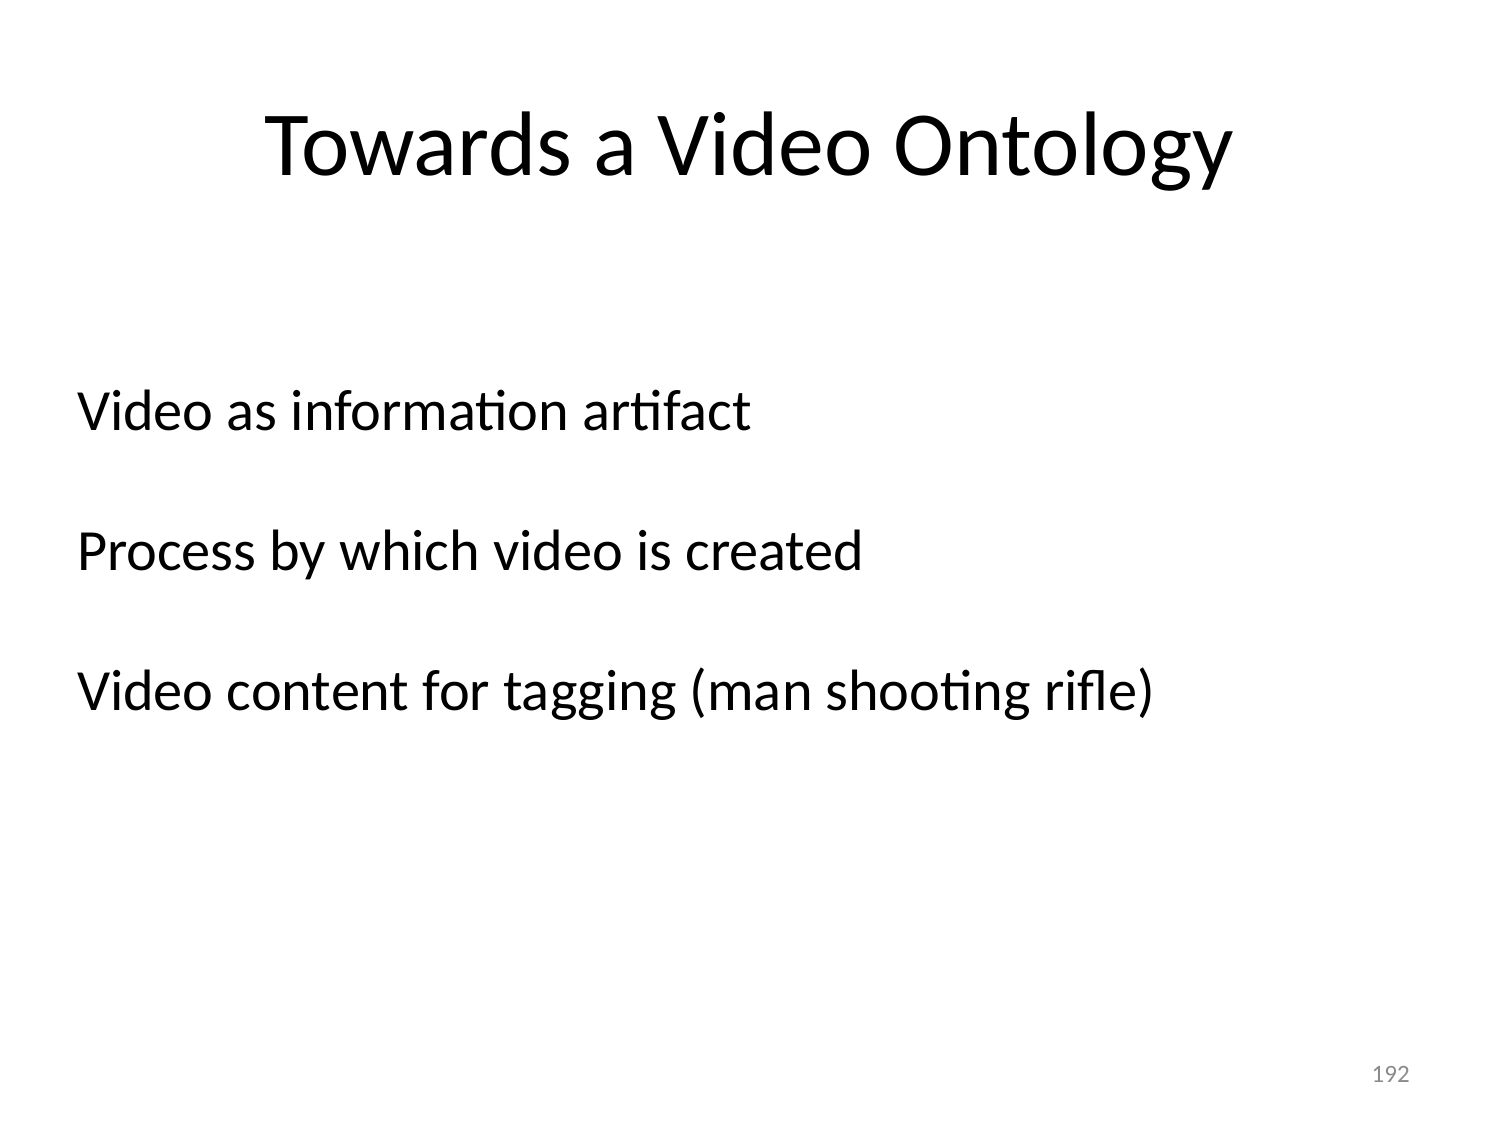

# Towards a Video Ontology
Video as information artifact

Process by which video is created

Video content for tagging (man shooting rifle)

192